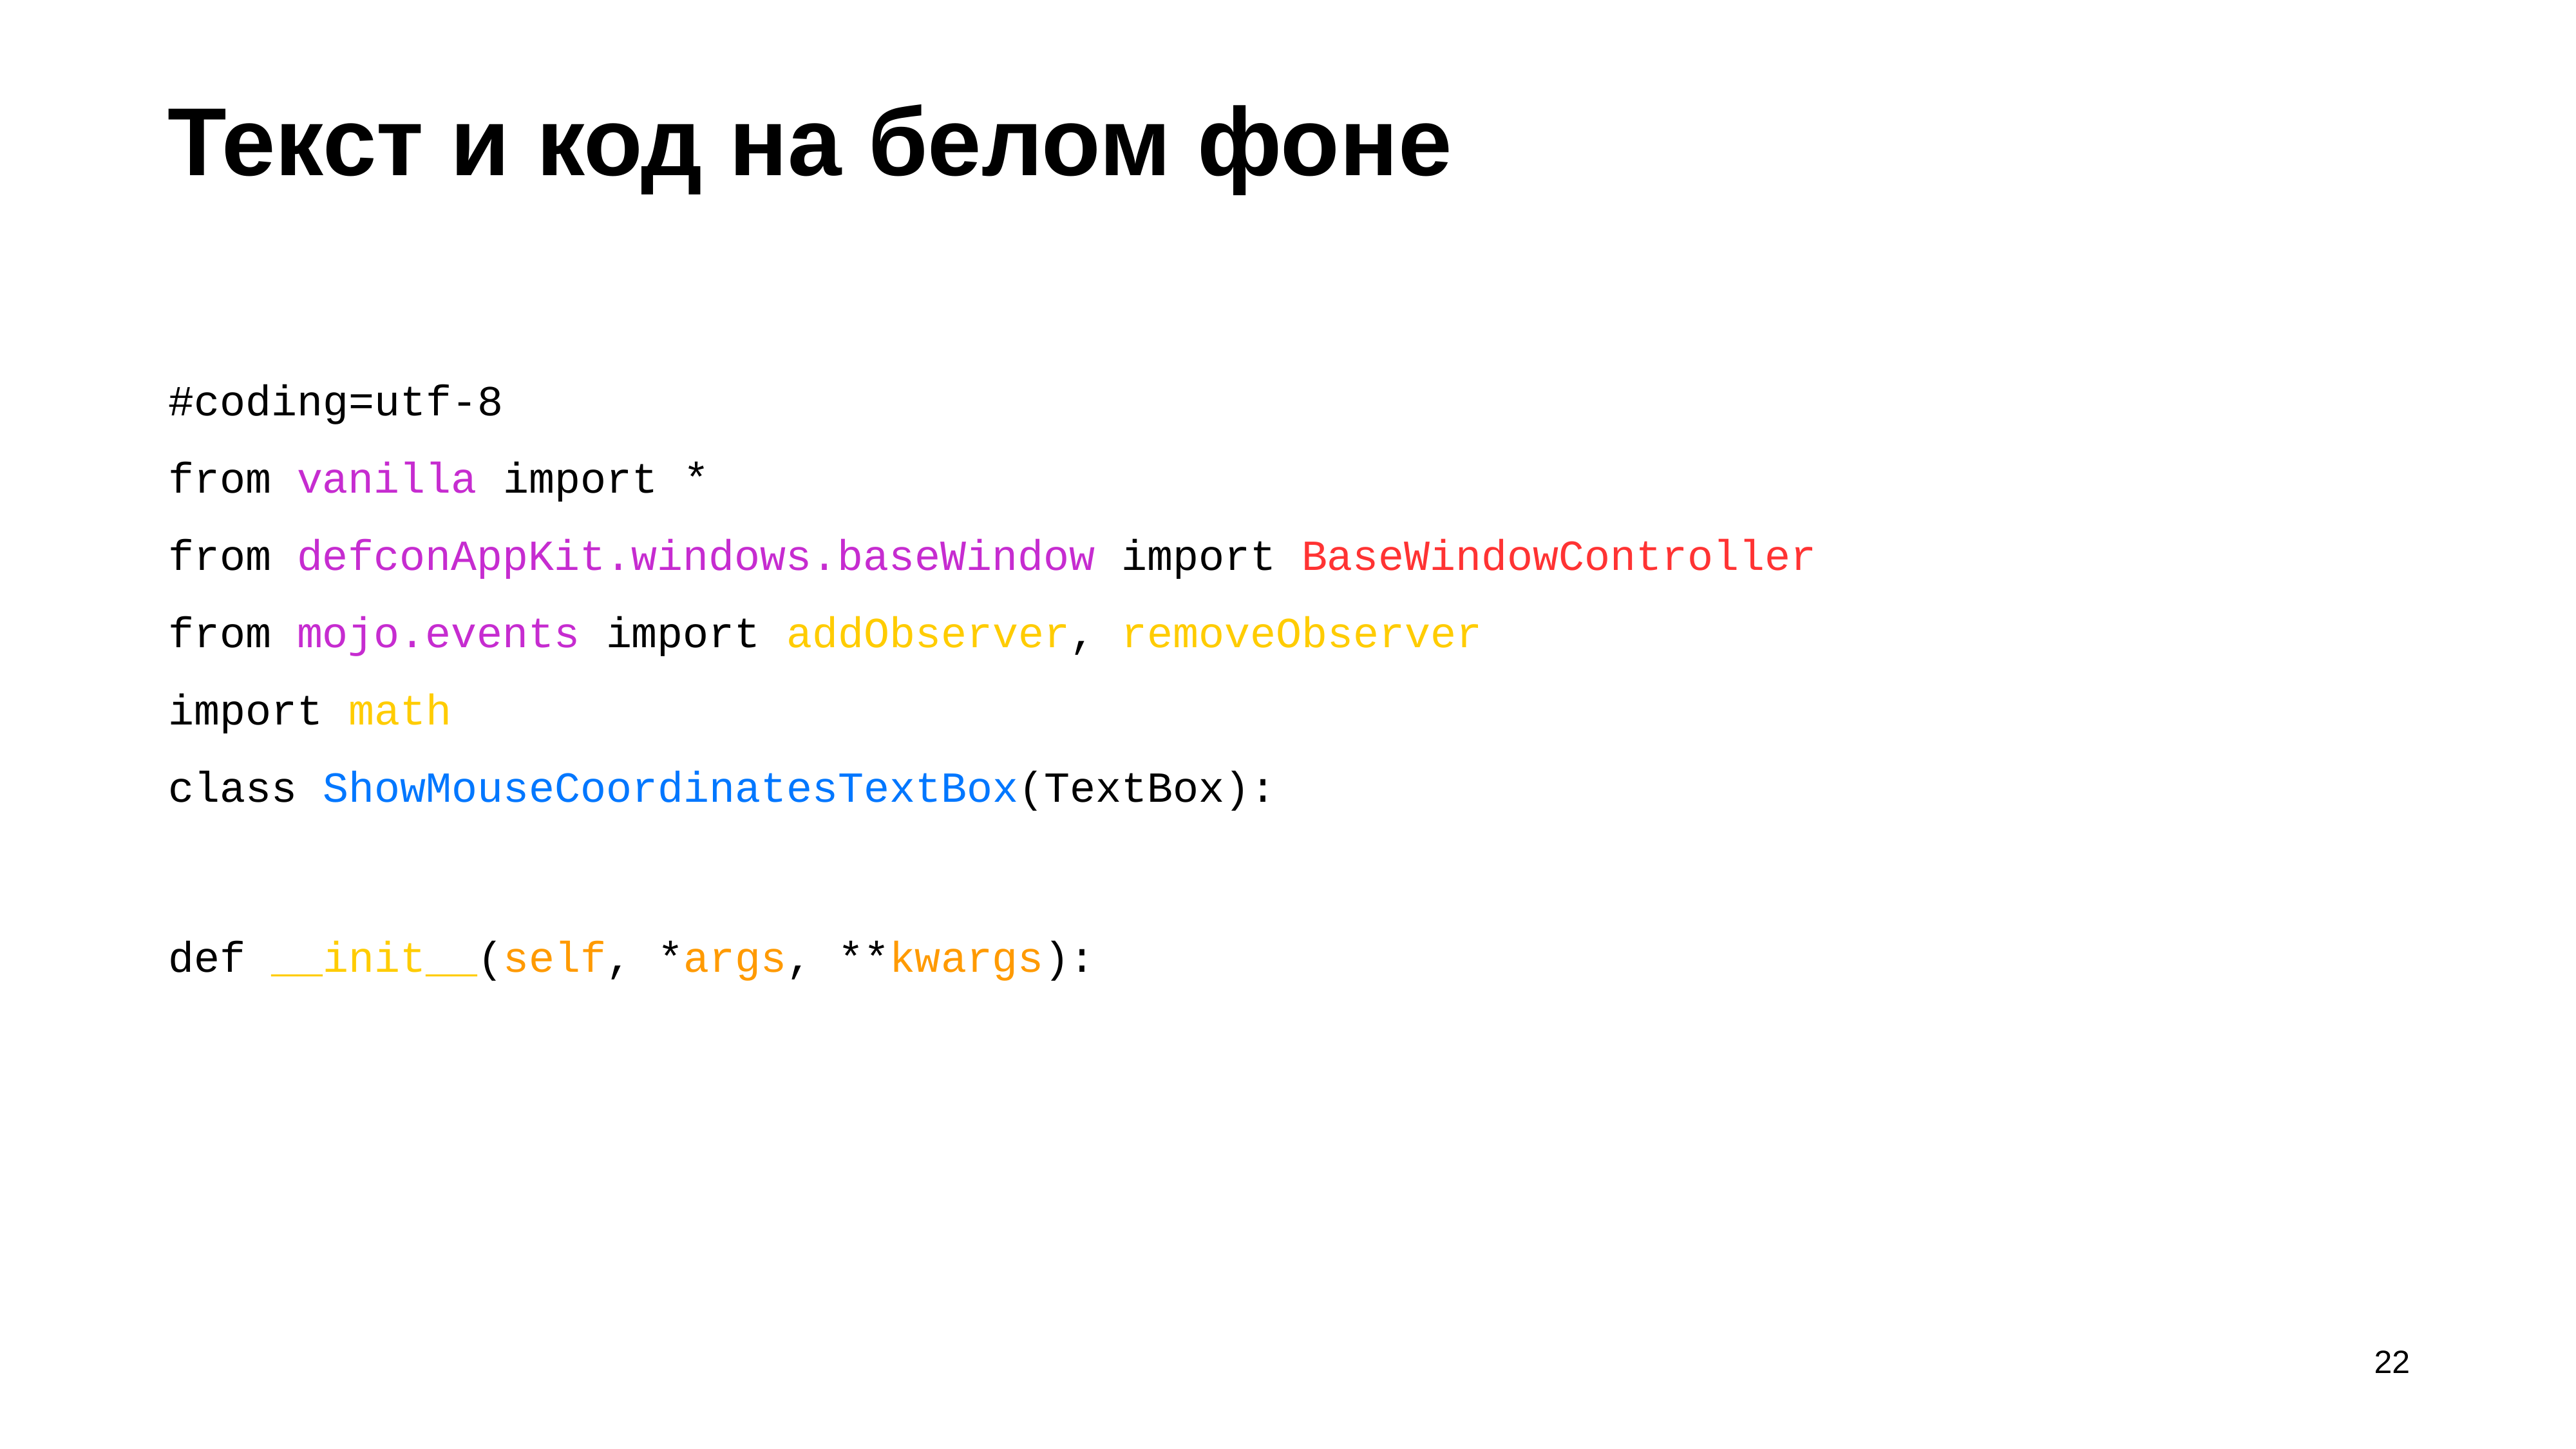

# Текст и код на белом фоне
#coding=utf-8
from vanilla import *
from defconAppKit.windows.baseWindow import BaseWindowController
from mojo.events import addObserver, removeObserver
import math
class ShowMouseCoordinatesTextBox(TextBox):
def __init__(self, *args, **kwargs):

22